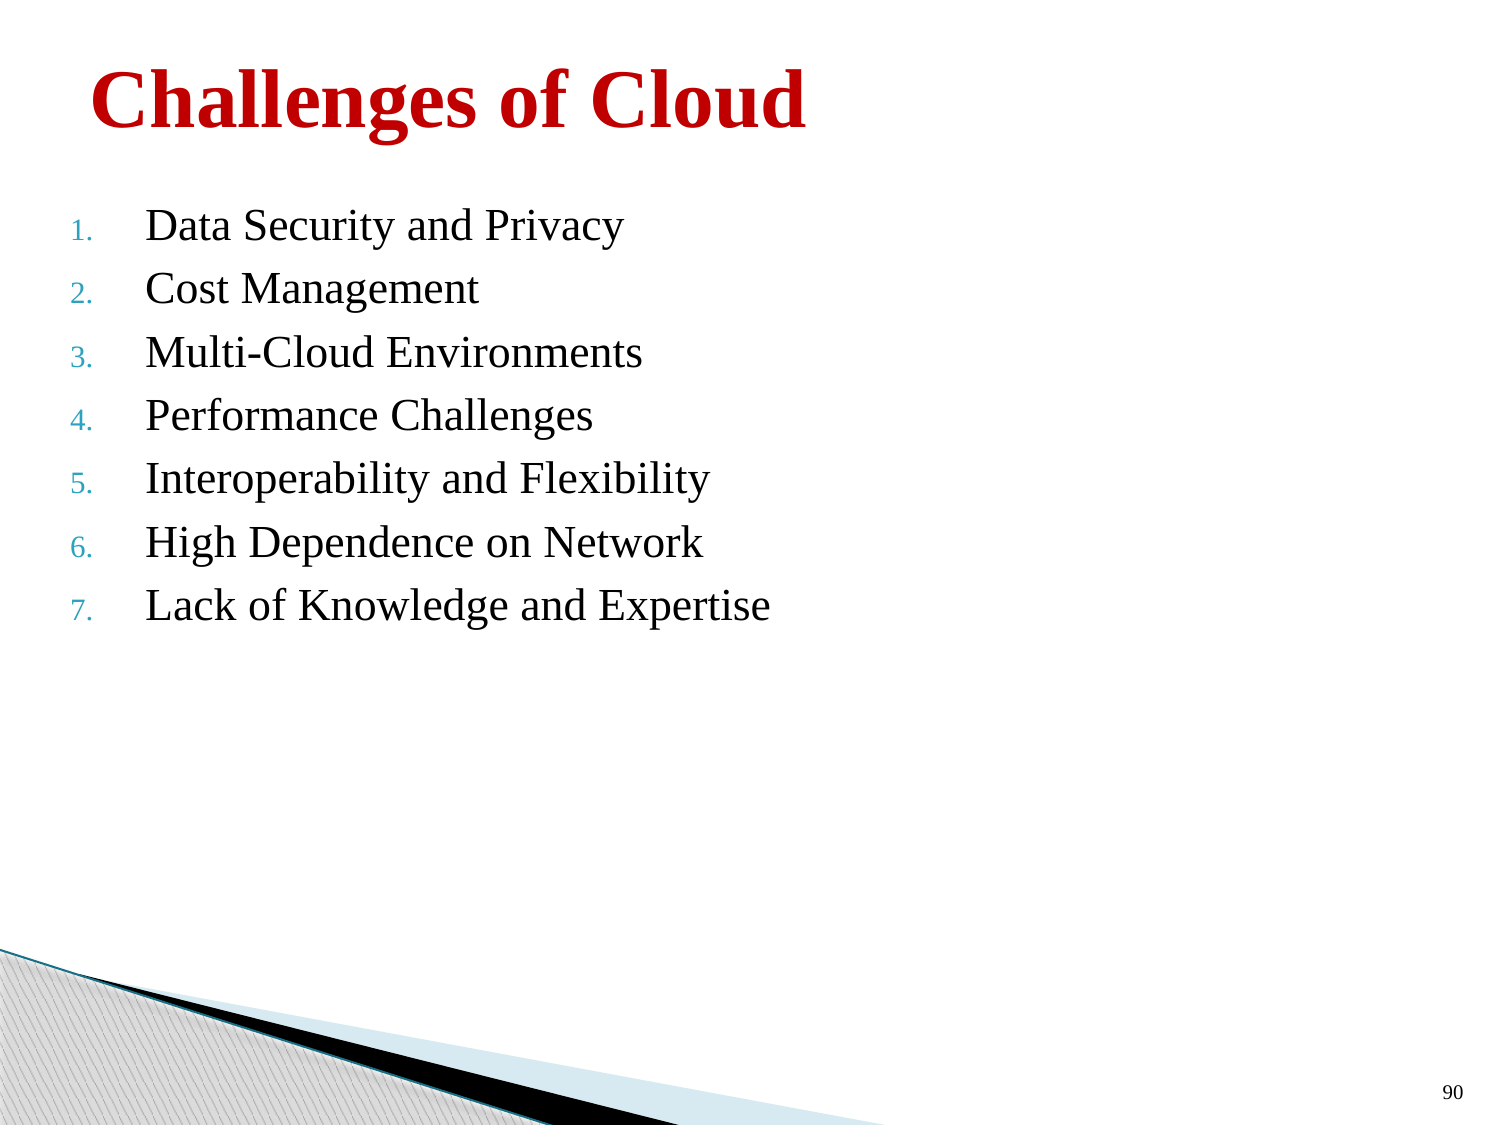

# Challenges of Cloud
Data Security and Privacy
Cost Management
Multi-Cloud Environments
Performance Challenges
Interoperability and Flexibility
High Dependence on Network
Lack of Knowledge and Expertise

90